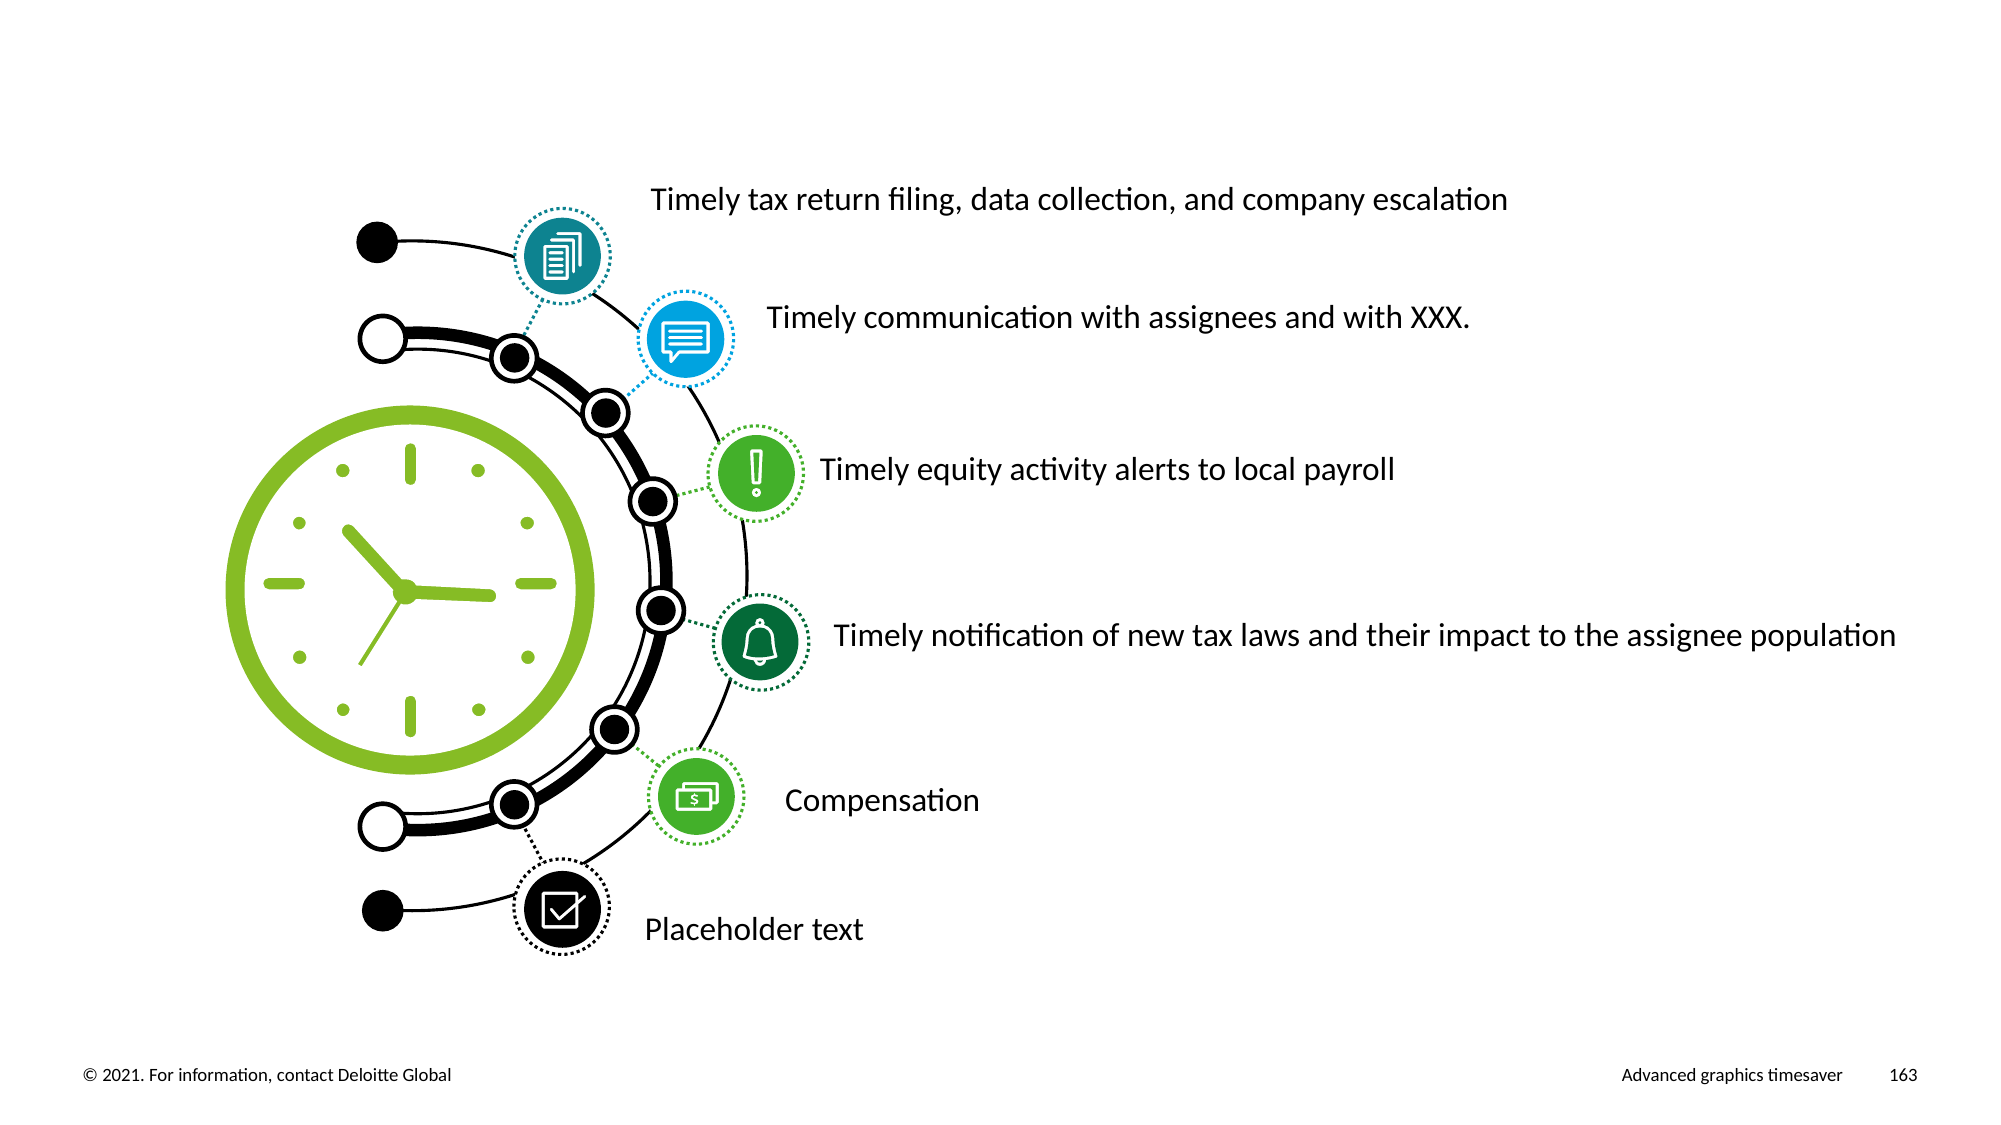

Timely tax return filing, data collection, and company escalation

Timely communication with assignees and with XXX.

Timely equity activity alerts to local payroll

Timely notification of new tax laws and their impact to the assignee population

Compensation

Placeholder text